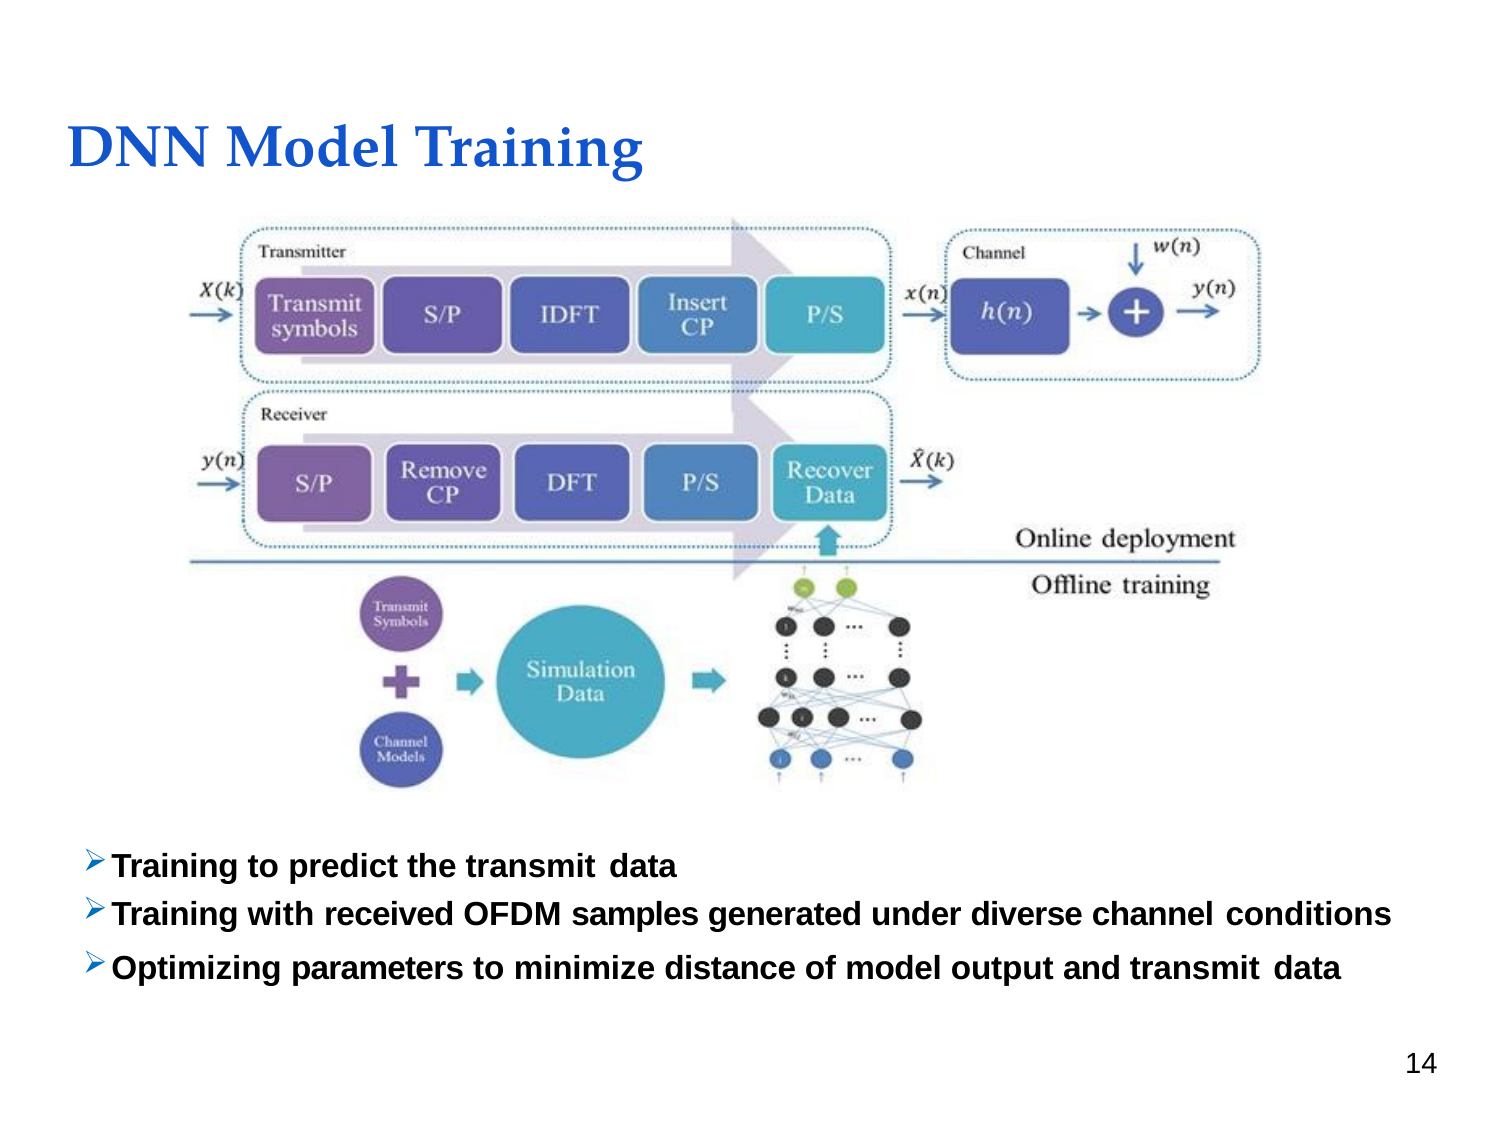

# DNN Model Training

Training to predict the transmit data
Training with received OFDM samples generated under diverse channel conditions
Optimizing parameters to minimize distance of model output and transmit data
14